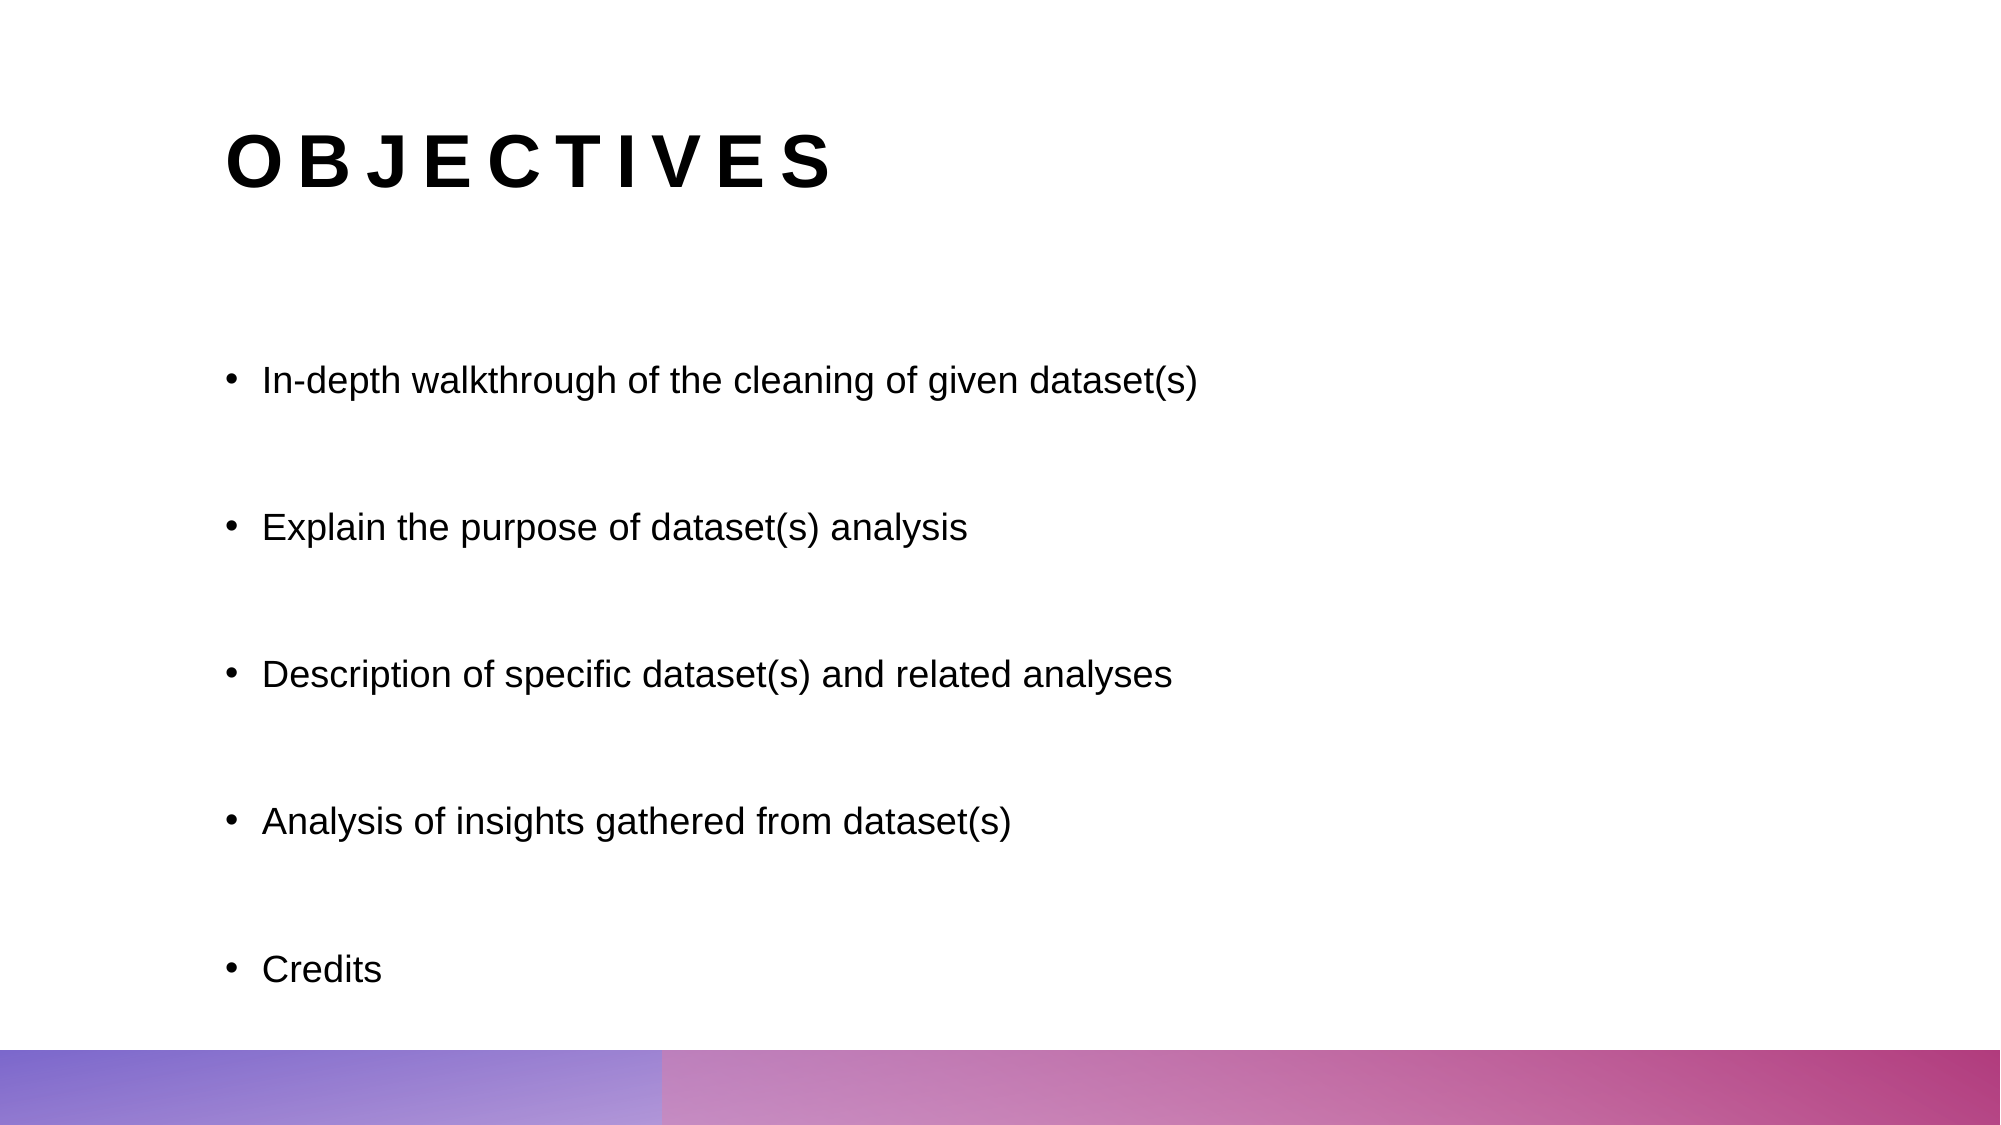

# Objectives
In-depth walkthrough of the cleaning of given dataset(s)

Explain the purpose of dataset(s) analysis

Description of specific dataset(s) and related analyses

Analysis of insights gathered from dataset(s)

Credits